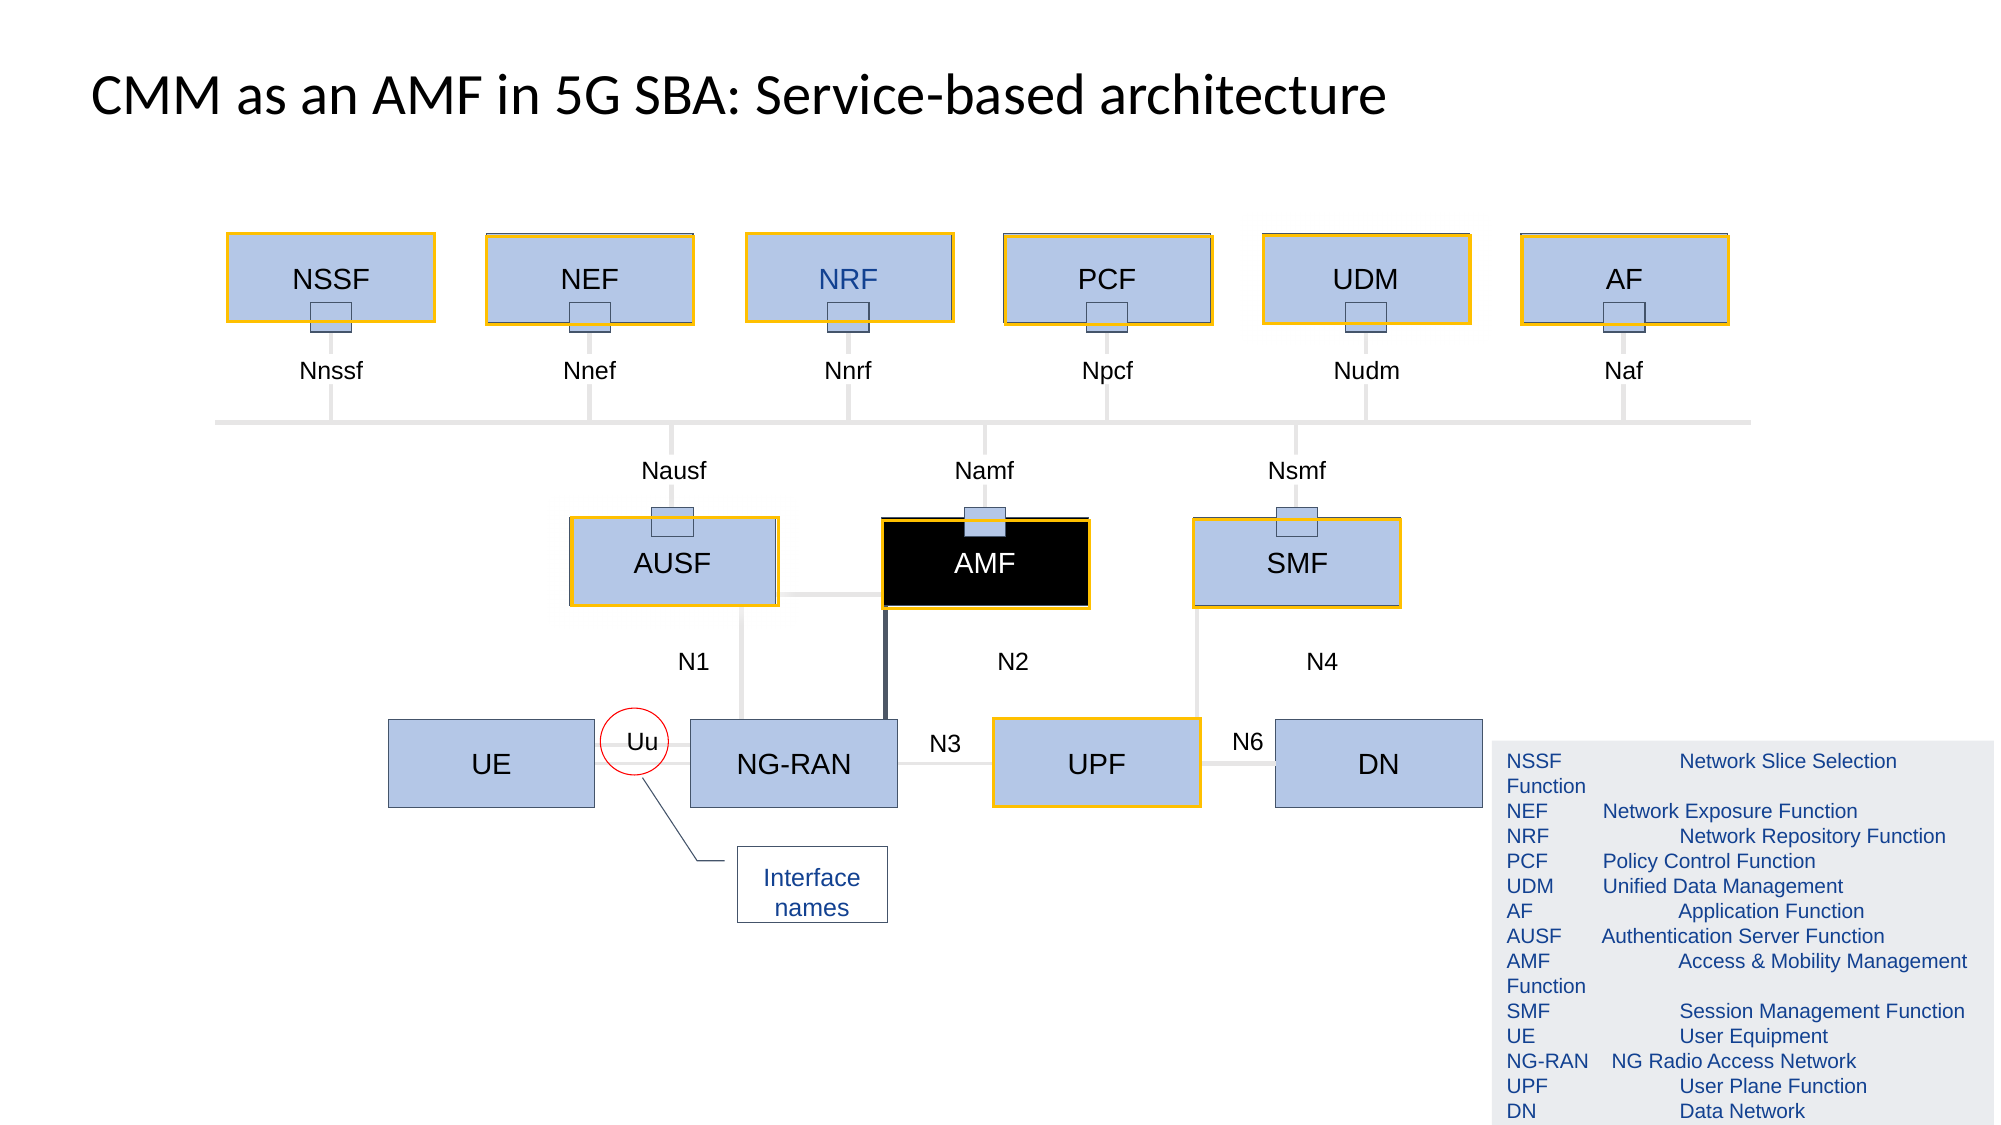

# CMM as an AMF in 5G SBA: Service-based architecture

NSSF

Nnssf

NEF

Nnef
NRF

Nnrf
PCF

Npcf
UDM

Nudm
AF

Naf

Nausf

AUSF
Namf

AMF
Nsmf

SMF

N1
N2
N4

UE
NG-RAN
UPF
DN
Uu
N6
N3
NSSF	    Network Slice Selection Function
NEF	    Network Exposure Function
NRF	    Network Repository Function
PCF 	    Policy Control Function
UDM	    Unified Data Management
AF	    Application Function
AUSF	    Authentication Server Function
AMF	    Access & Mobility Management Function
SMF	    Session Management Function
UE	    User Equipment
NG-RAN    NG Radio Access Network
UPF	    User Plane Function
DN	    Data Network
Interface names